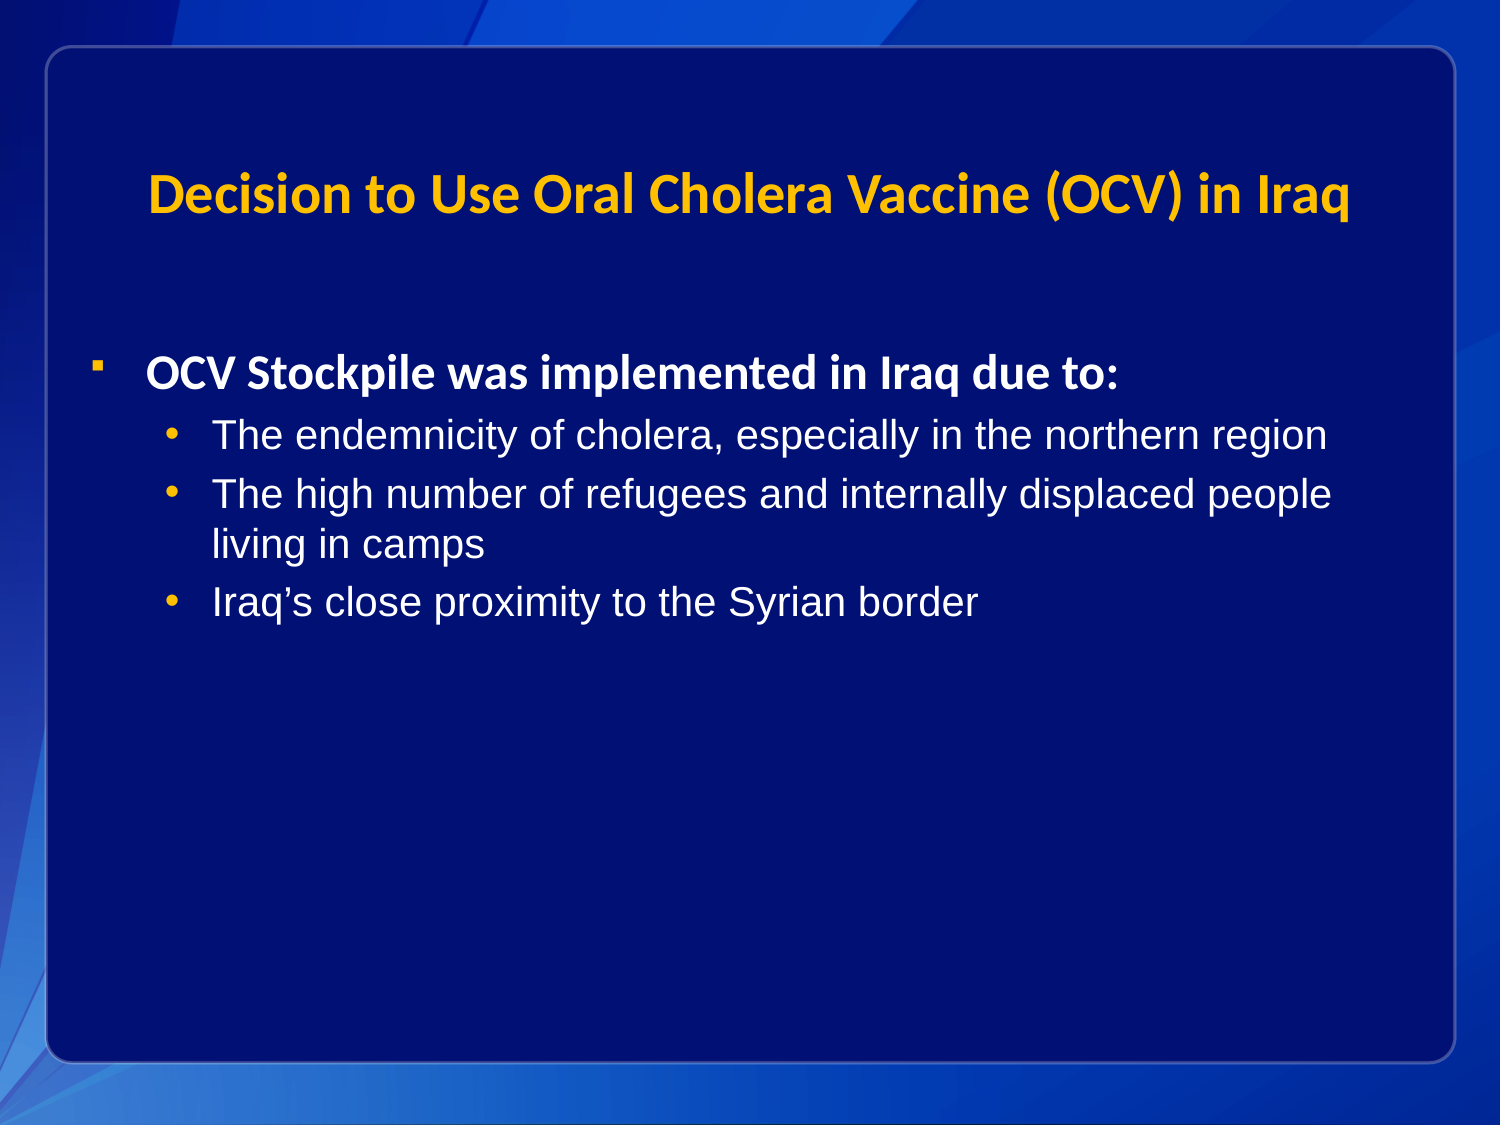

# Decision to Use Oral Cholera Vaccine (OCV) in Iraq

OCV Stockpile was implemented in Iraq due to:
The endemnicity of cholera, especially in the northern region
The high number of refugees and internally displaced people living in camps
Iraq’s close proximity to the Syrian border